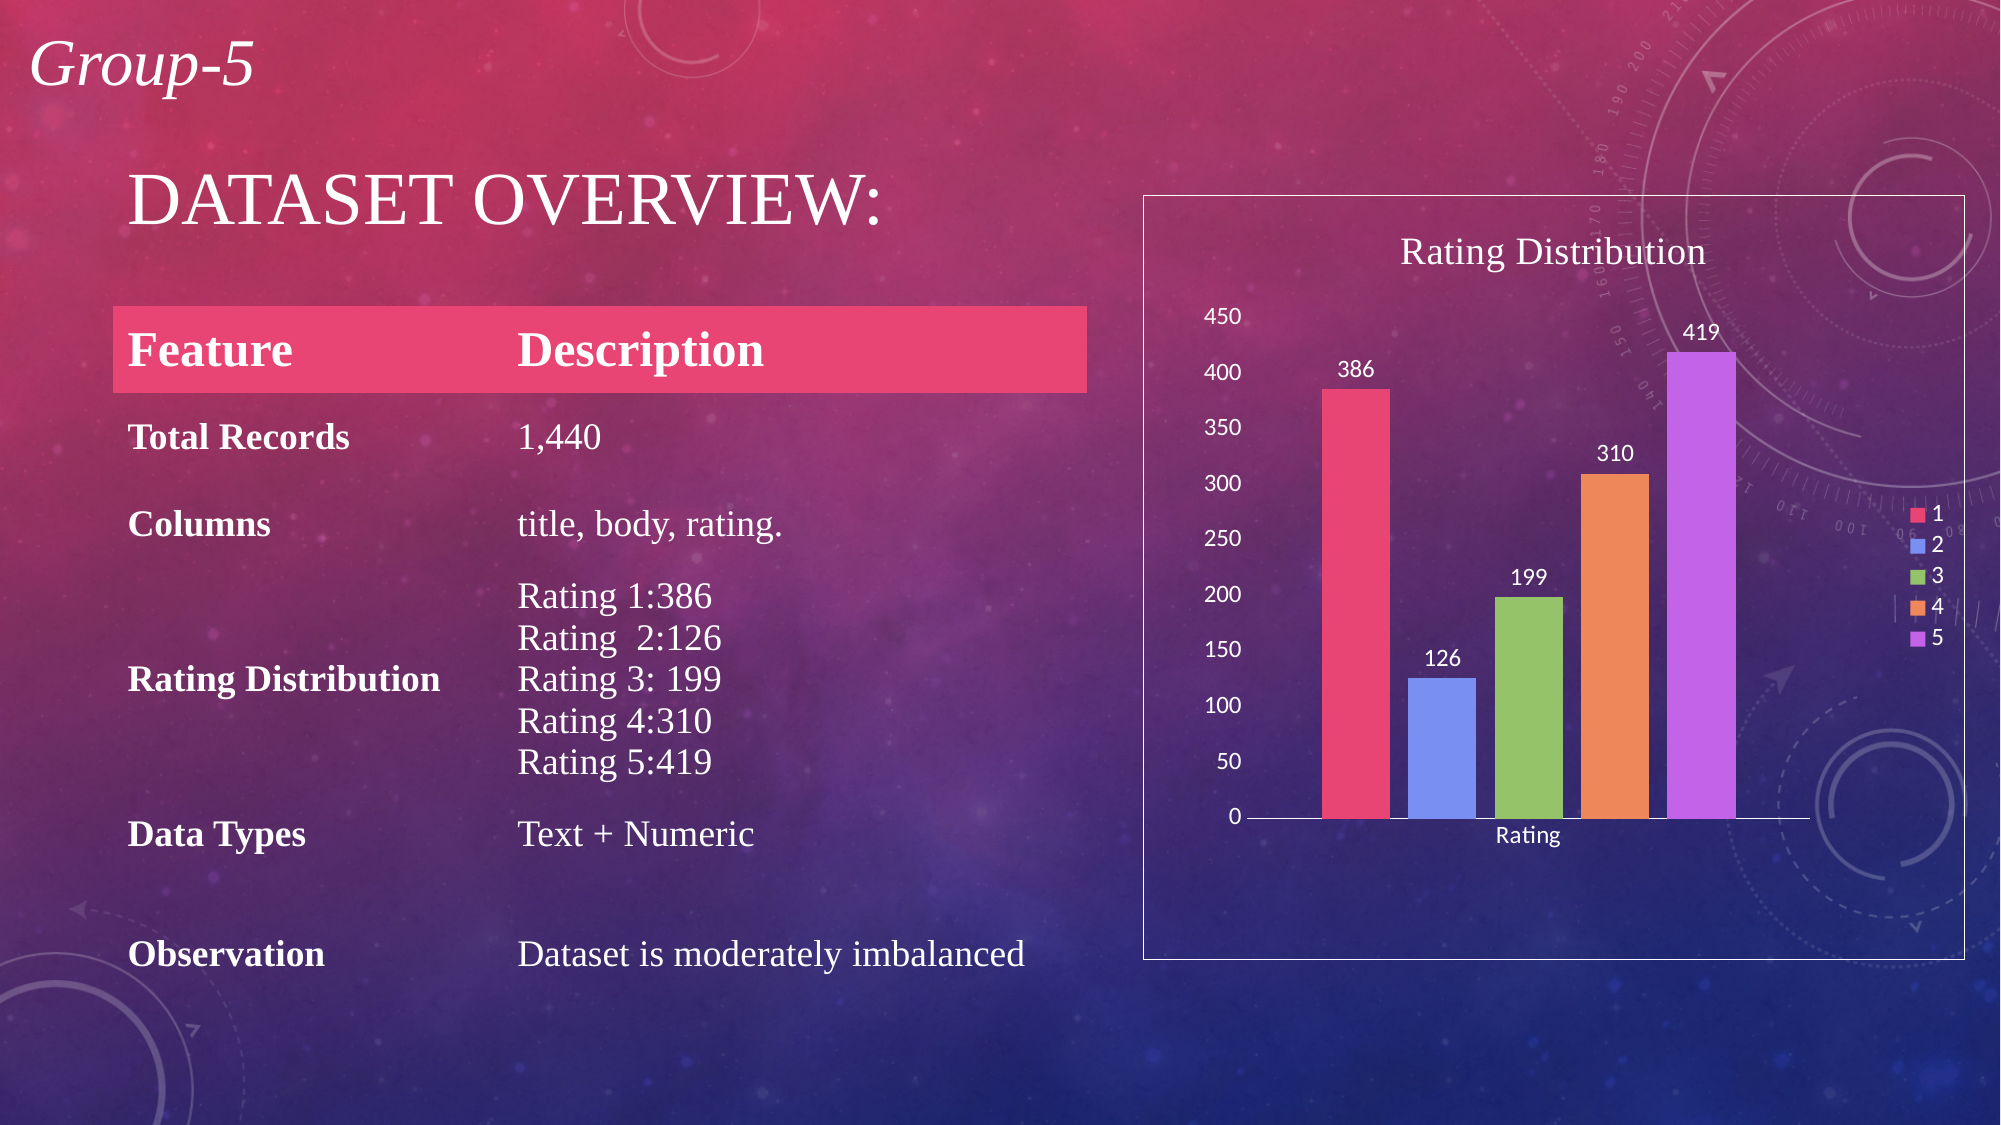

Group-5
# Dataset Overview:

### Chart: Rating Distribution

| Category | 1 | 2 | 3 | 4 | 5 |
|---|---|---|---|---|---|
| Rating | 386.0 | 126.0 | 199.0 | 310.0 | 419.0 |
| Feature | Description |
| --- | --- |
| Total Records | 1,440 |
| Columns | title, body, rating. |
| Rating Distribution | Rating 1:386 Rating 2:126 Rating 3: 199 Rating 4:310 Rating 5:419 |
| Data Types | Text + Numeric |
| Observation | Dataset is moderately imbalanced |